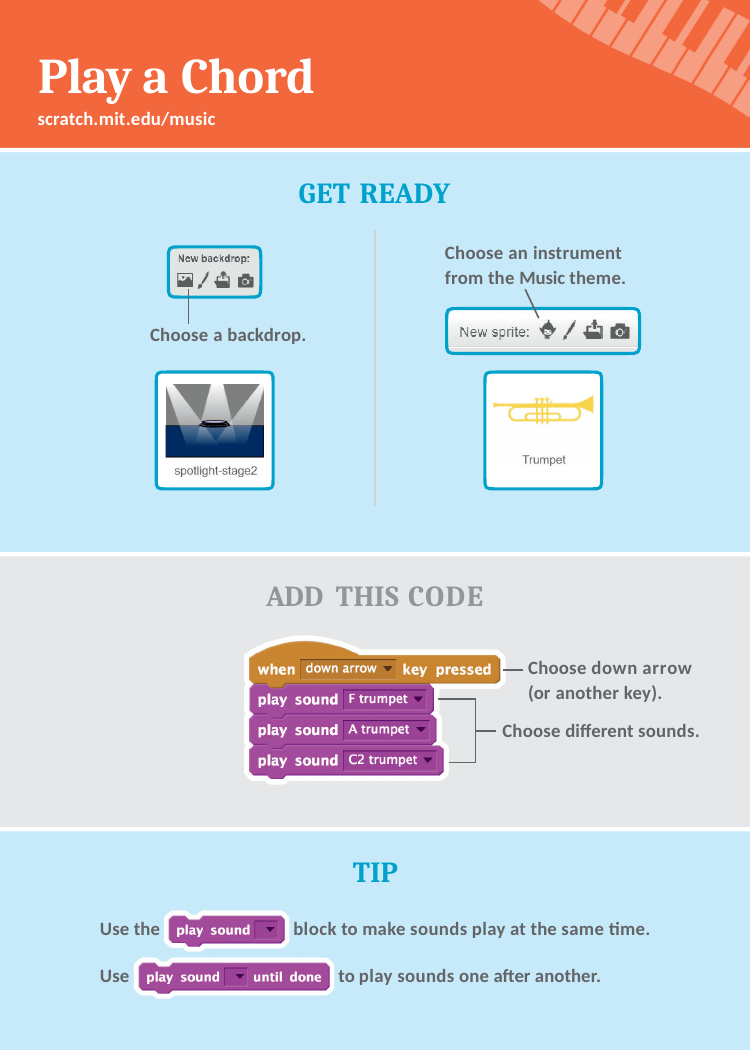

# Play a Chord
scratch.mit.edu/music

GET READY

Choose an instrument  from the Music theme.

Choose a backdrop.

ADD  THIS CODE

Choose down arrow
(or another key).
Choose different sounds.

TIP

Use the
block to make sounds play at the same time.

Use
to play sounds one after another.